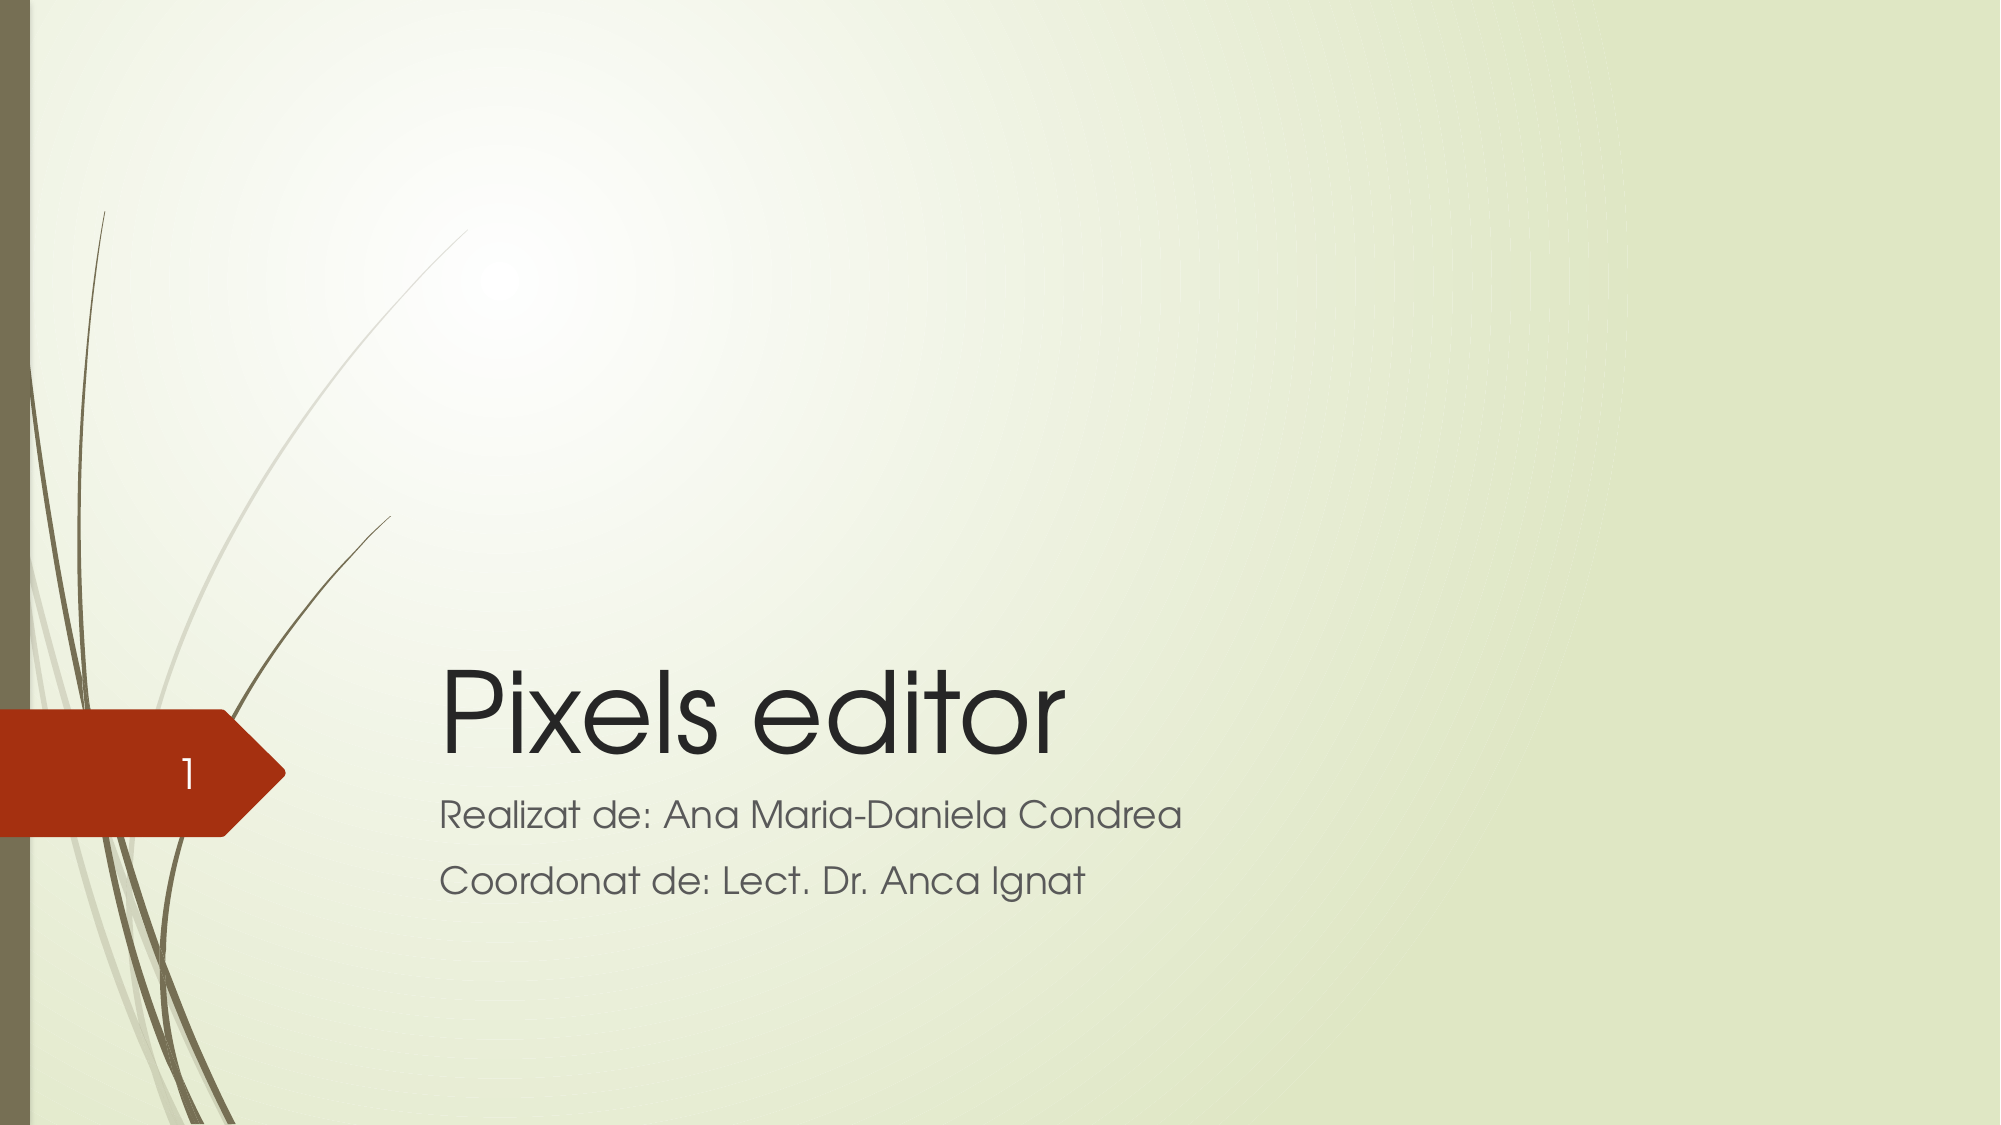

# Pixels editor
1
Realizat de: Ana Maria-Daniela Condrea
Coordonat de: Lect. Dr. Anca Ignat